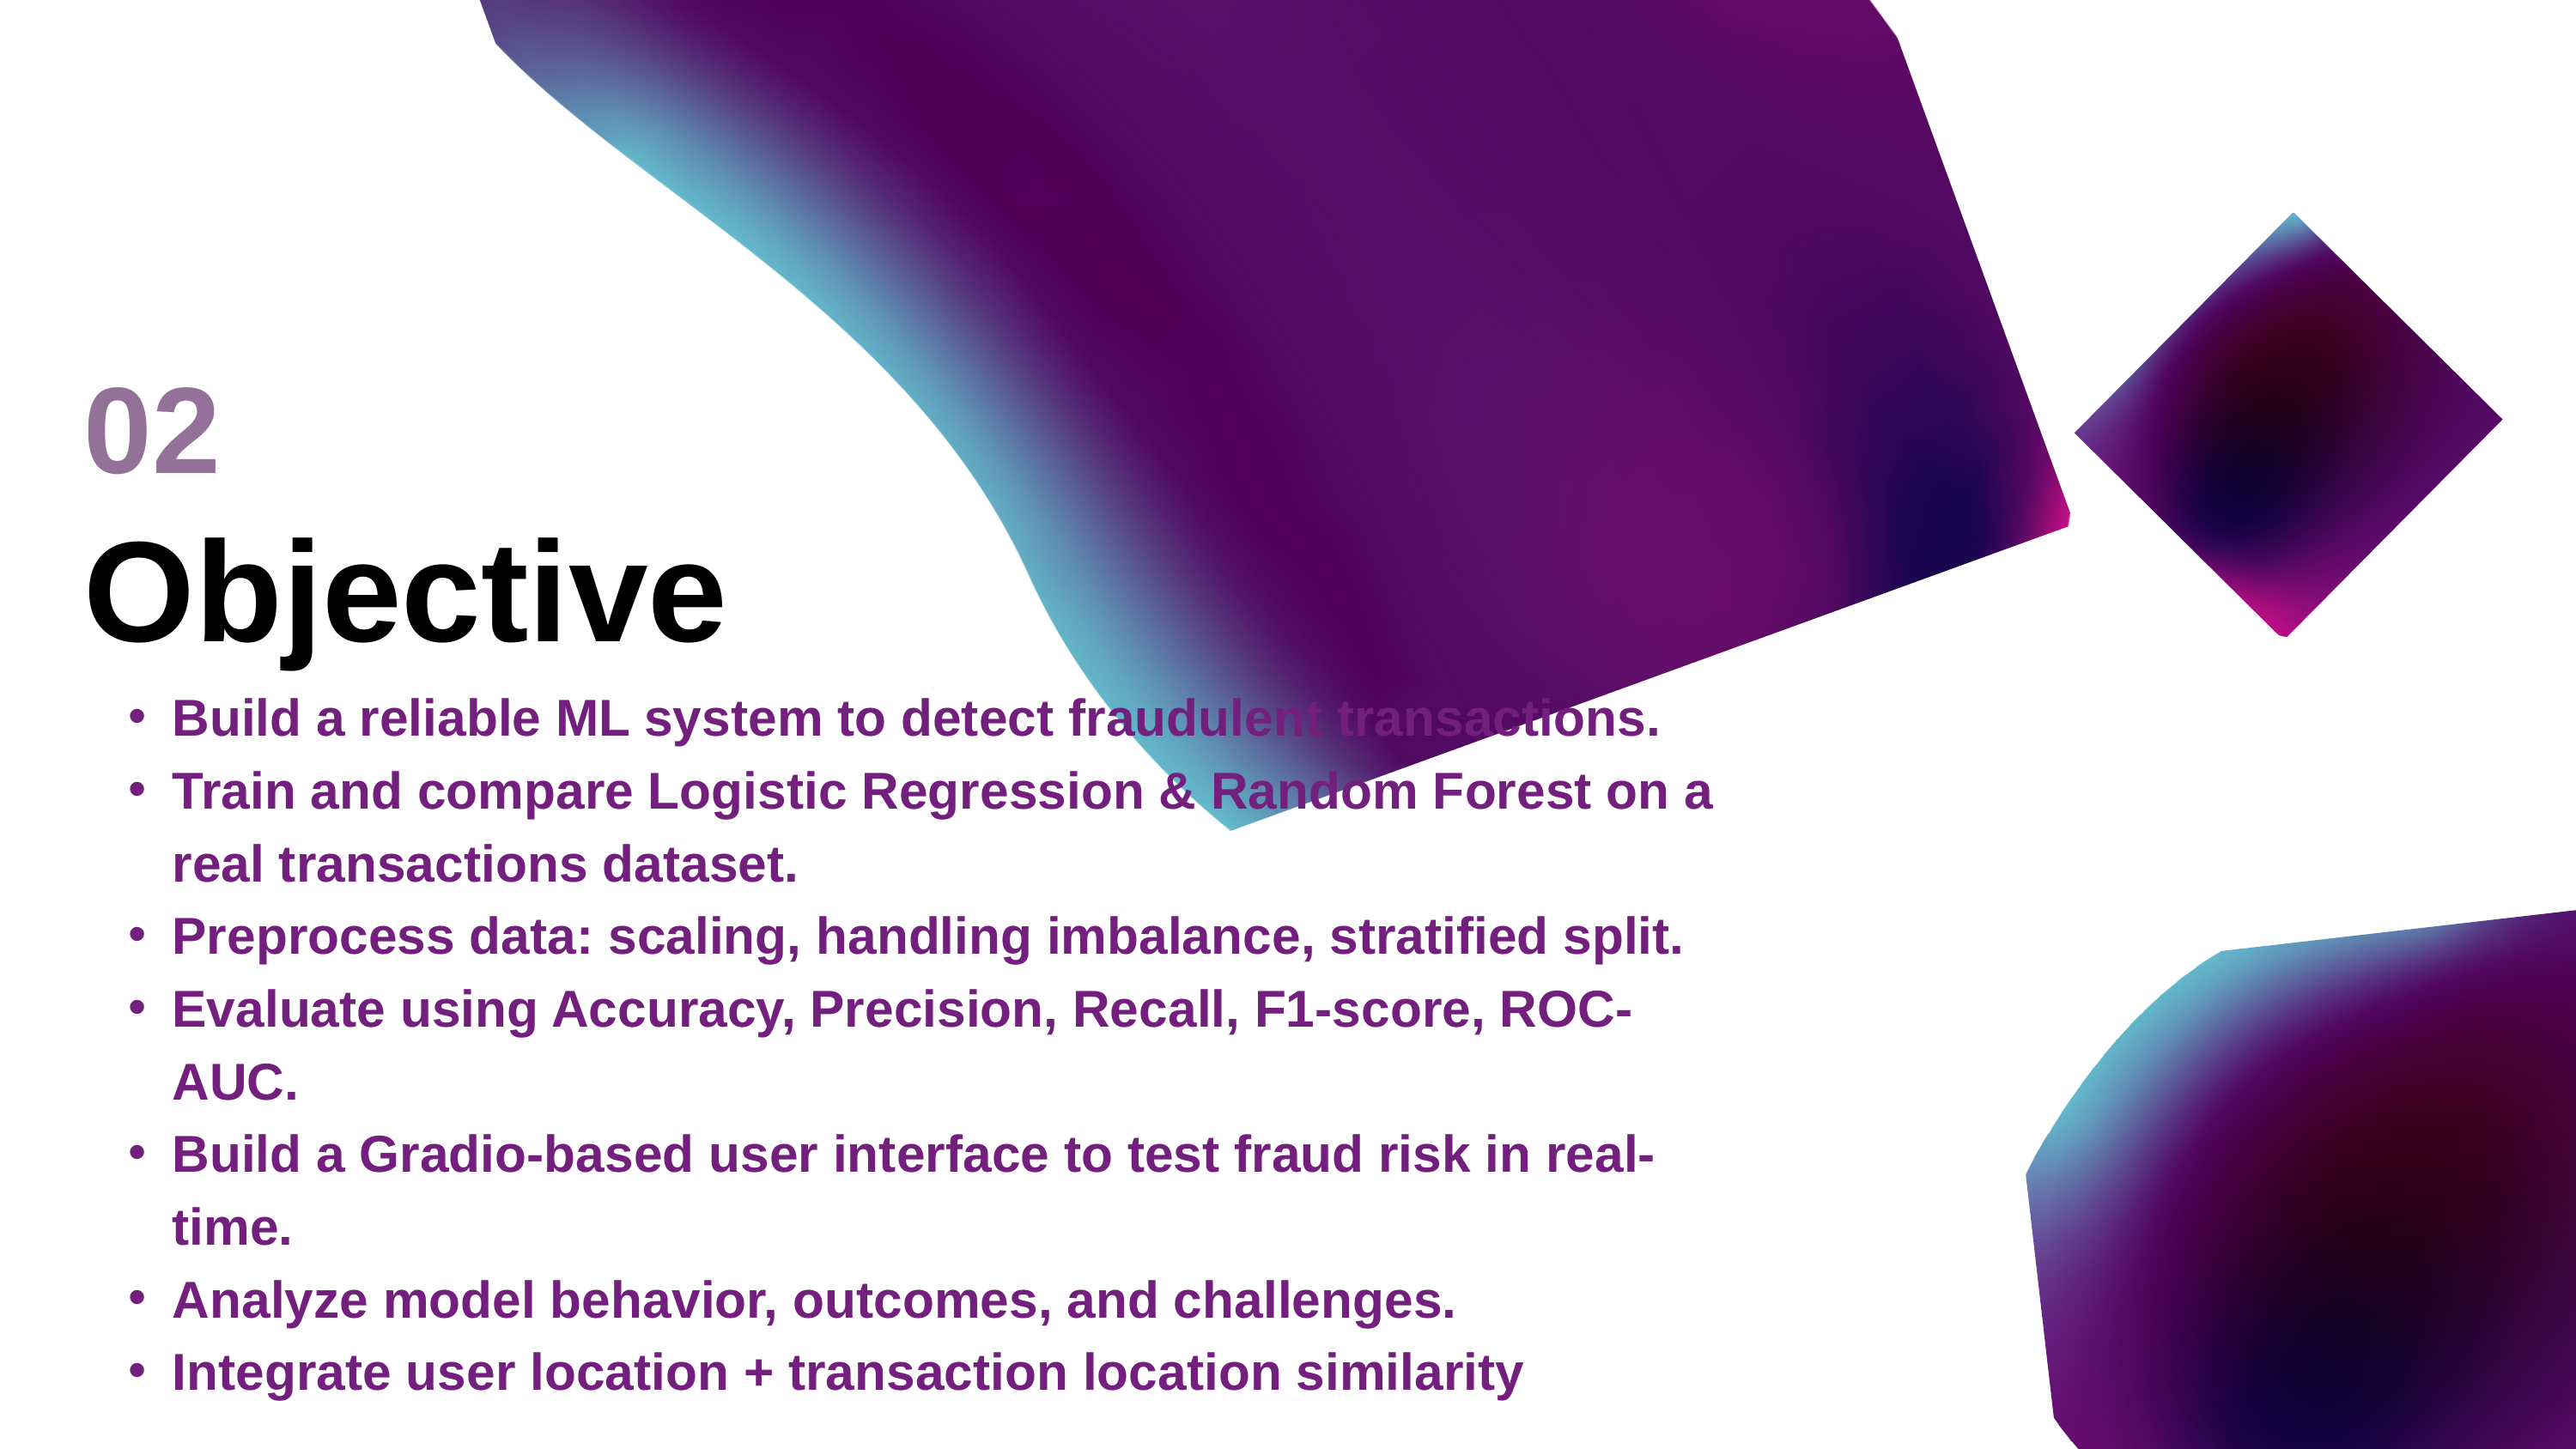

02
Objective
Build a reliable ML system to detect fraudulent transactions.
Train and compare Logistic Regression & Random Forest on a real transactions dataset.
Preprocess data: scaling, handling imbalance, stratified split.
Evaluate using Accuracy, Precision, Recall, F1-score, ROC-AUC.
Build a Gradio-based user interface to test fraud risk in real-time.
Analyze model behavior, outcomes, and challenges.
Integrate user location + transaction location similarity